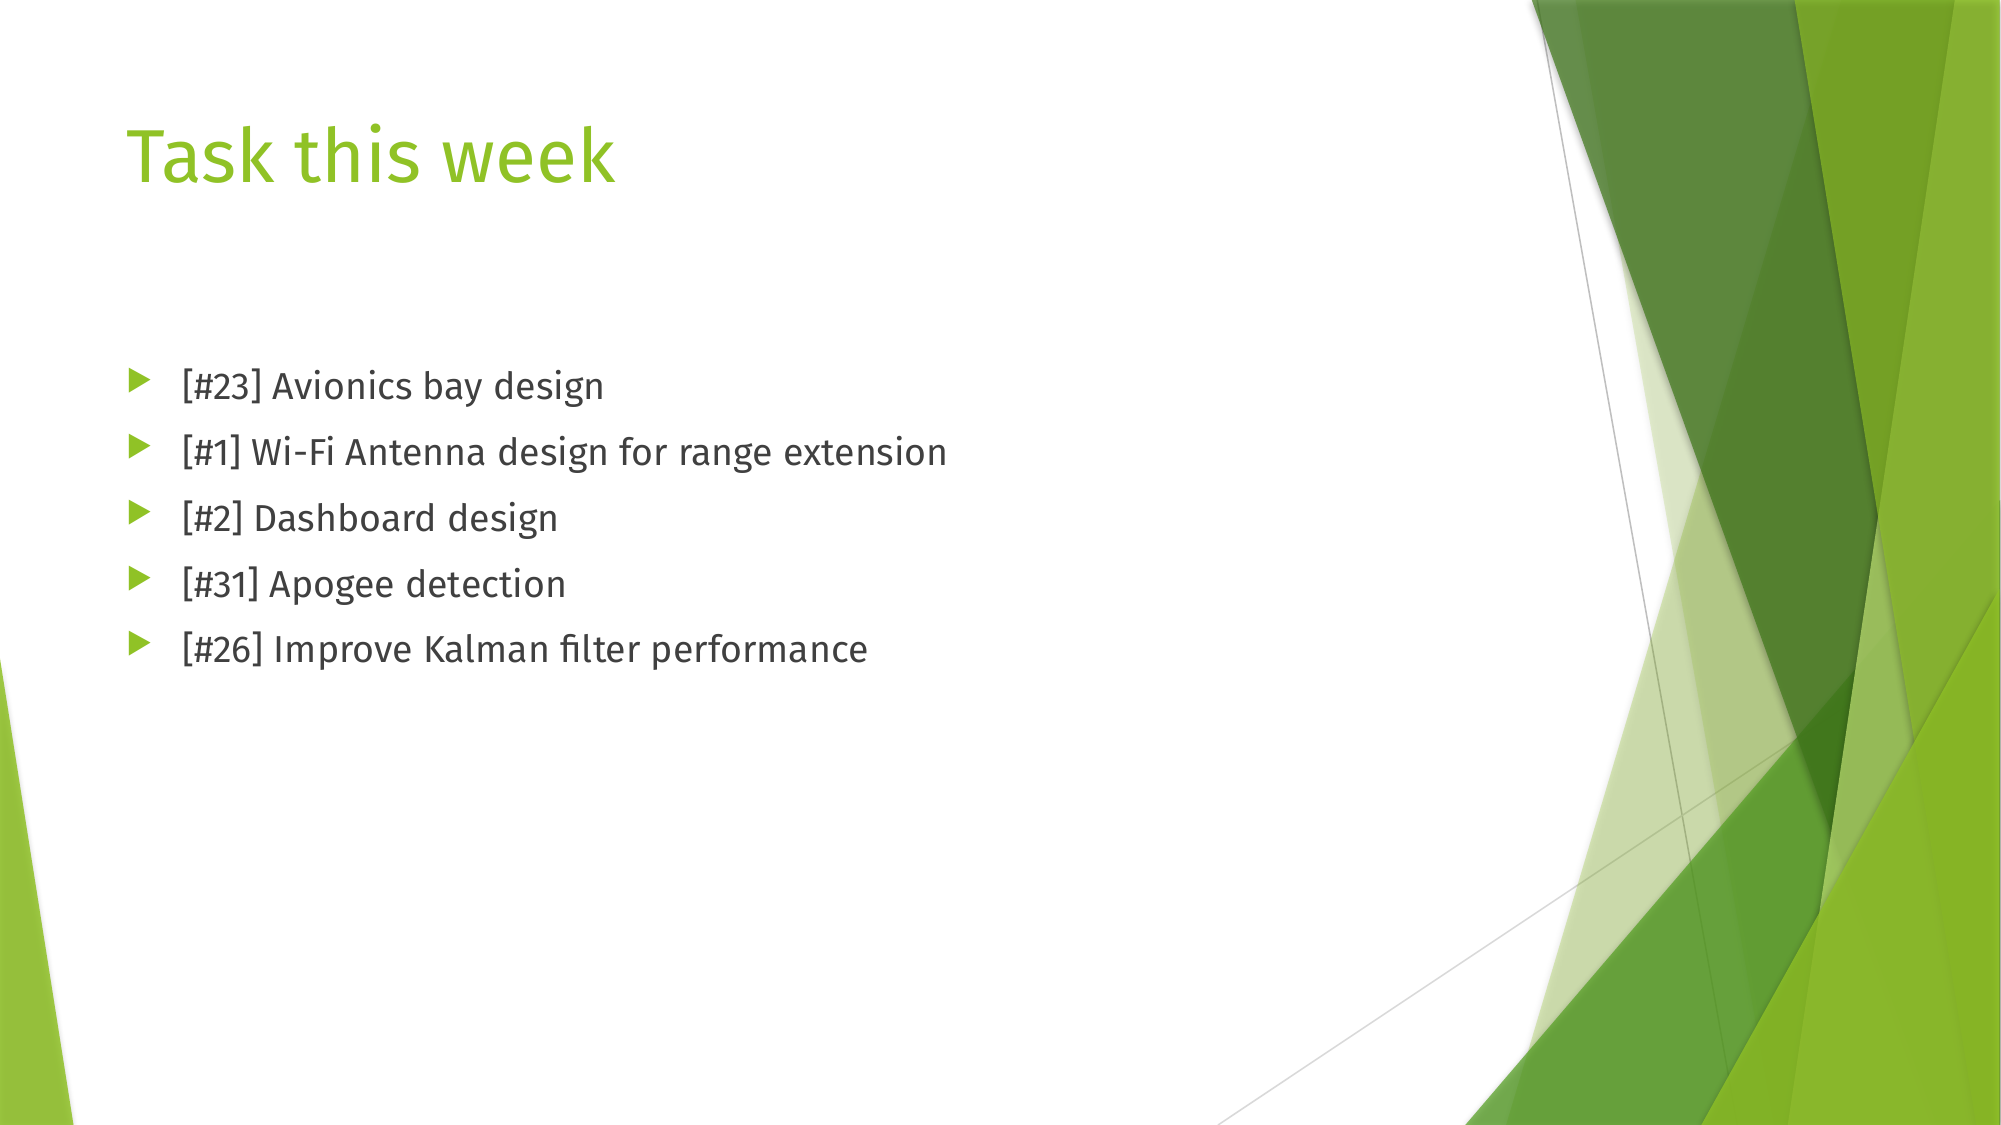

# Task this week
[#23] Avionics bay design
[#1] Wi-Fi Antenna design for range extension
[#2] Dashboard design
[#31] Apogee detection
[#26] Improve Kalman filter performance